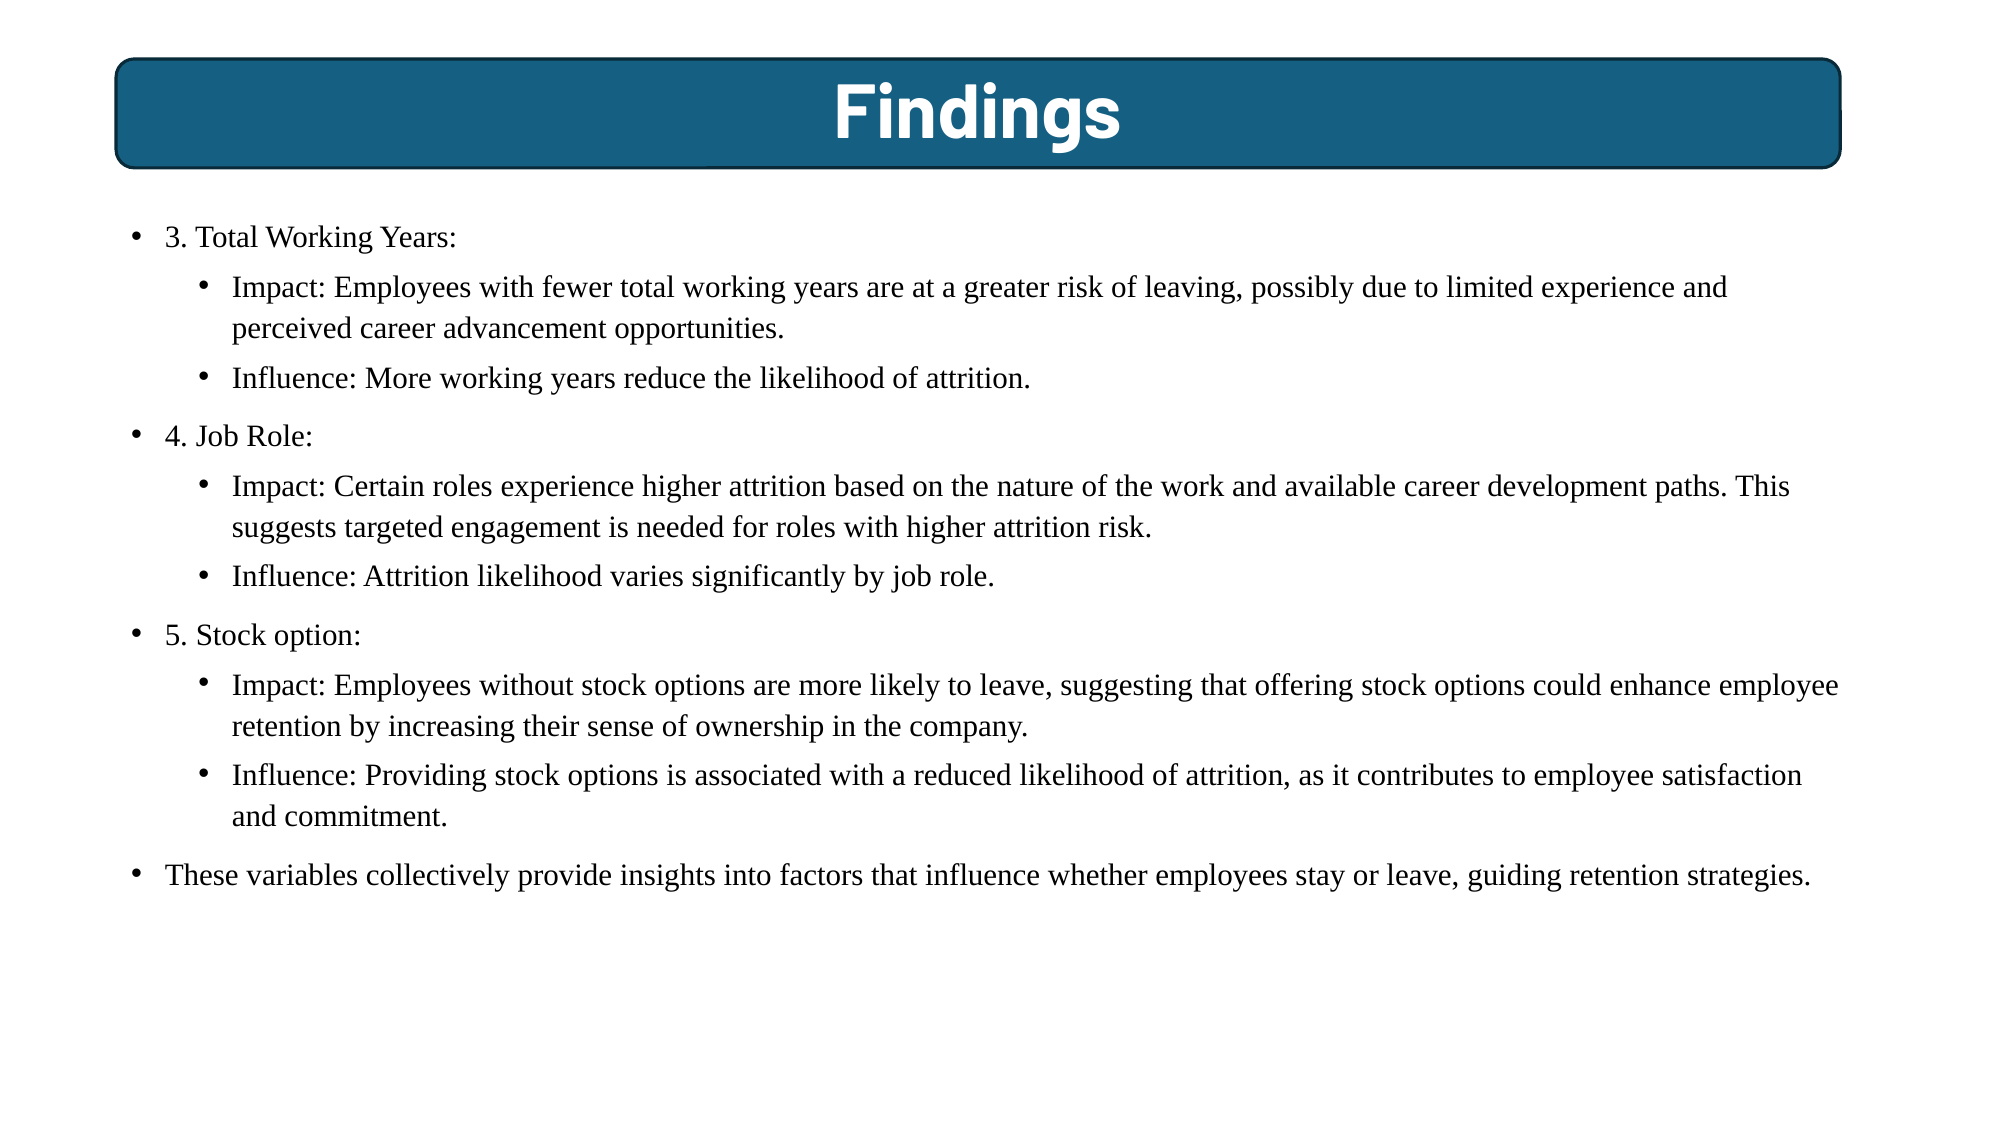

Findings
3. Total Working Years:
Impact: Employees with fewer total working years are at a greater risk of leaving, possibly due to limited experience and perceived career advancement opportunities.
Influence: More working years reduce the likelihood of attrition.
4. Job Role:
Impact: Certain roles experience higher attrition based on the nature of the work and available career development paths. This suggests targeted engagement is needed for roles with higher attrition risk.
Influence: Attrition likelihood varies significantly by job role.
5. Stock option:
Impact: Employees without stock options are more likely to leave, suggesting that offering stock options could enhance employee retention by increasing their sense of ownership in the company.
Influence: Providing stock options is associated with a reduced likelihood of attrition, as it contributes to employee satisfaction and commitment.
These variables collectively provide insights into factors that influence whether employees stay or leave, guiding retention strategies.